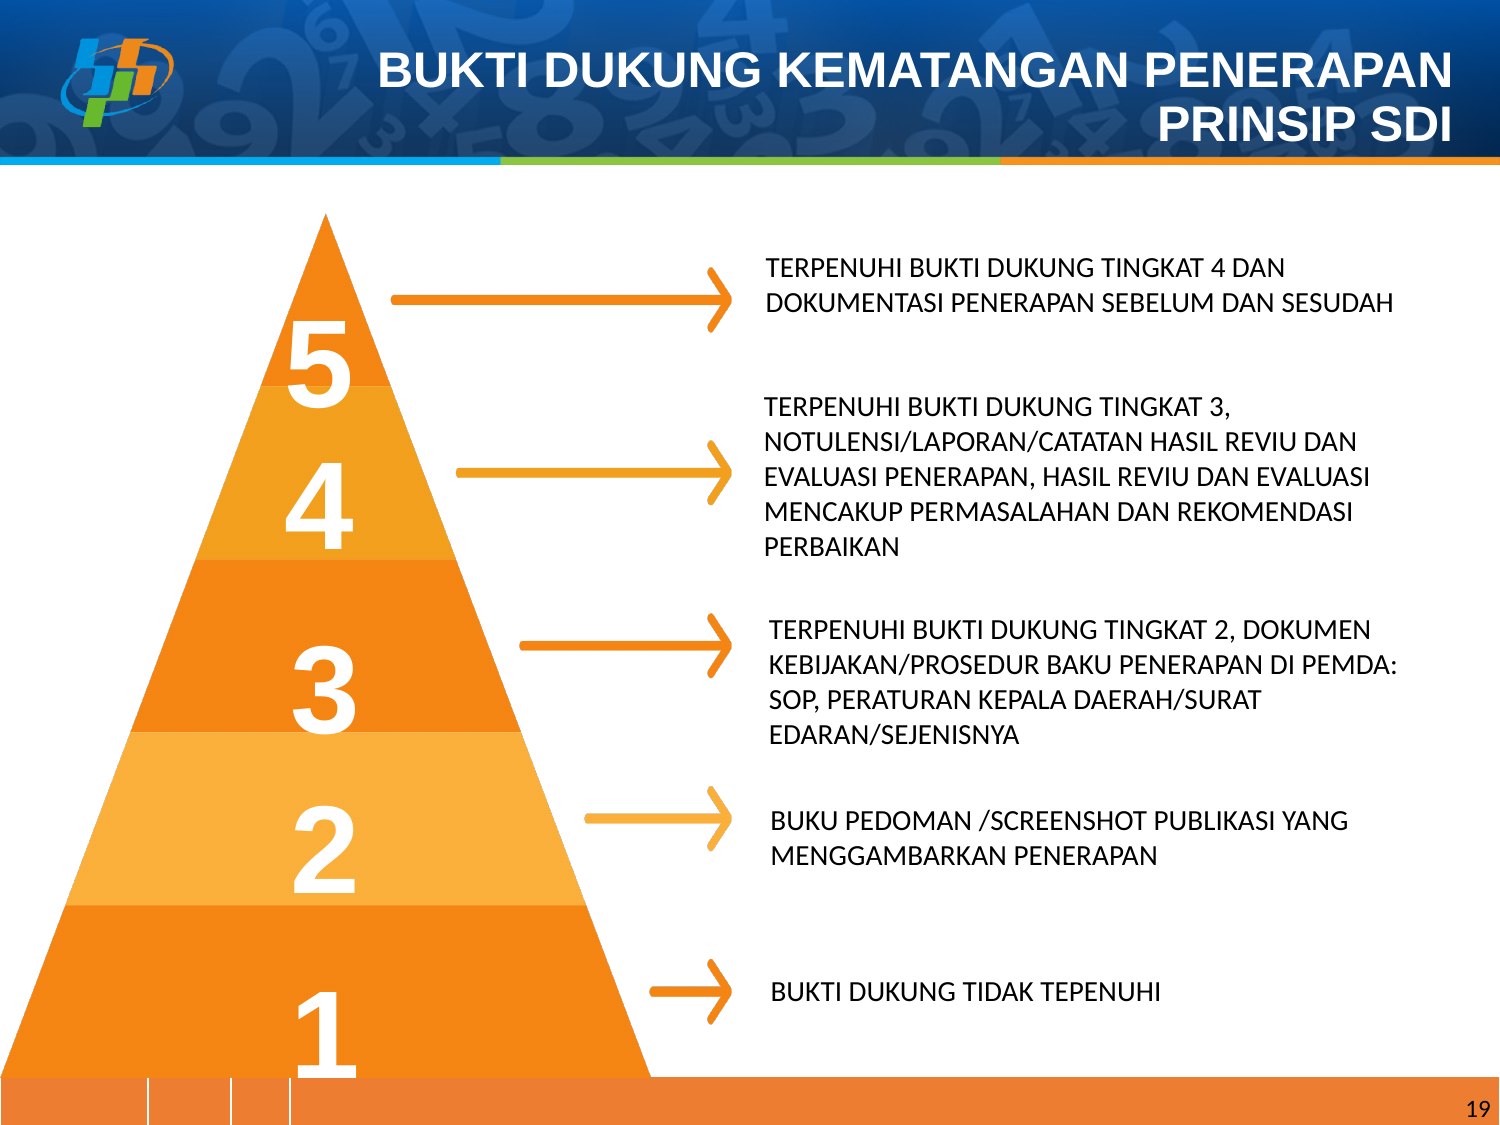

BUKTI DUKUNG KEMATANGAN PENERAPAN PRINSIP SDI

5
TERPENUHI BUKTI DUKUNG TINGKAT 4 DAN DOKUMENTASI PENERAPAN SEBELUM DAN SESUDAH
4
TERPENUHI BUKTI DUKUNG TINGKAT 3, NOTULENSI/LAPORAN/CATATAN HASIL REVIU DAN EVALUASI PENERAPAN, HASIL REVIU DAN EVALUASI MENCAKUP PERMASALAHAN DAN REKOMENDASI PERBAIKAN
3
TERPENUHI BUKTI DUKUNG TINGKAT 2, DOKUMEN KEBIJAKAN/PROSEDUR BAKU PENERAPAN DI PEMDA: SOP, PERATURAN KEPALA DAERAH/SURAT EDARAN/SEJENISNYA
2
BUKU PEDOMAN /SCREENSHOT PUBLIKASI YANG MENGGAMBARKAN PENERAPAN
1
BUKTI DUKUNG TIDAK TEPENUHI
|  |  |  |  |
| --- | --- | --- | --- |
19